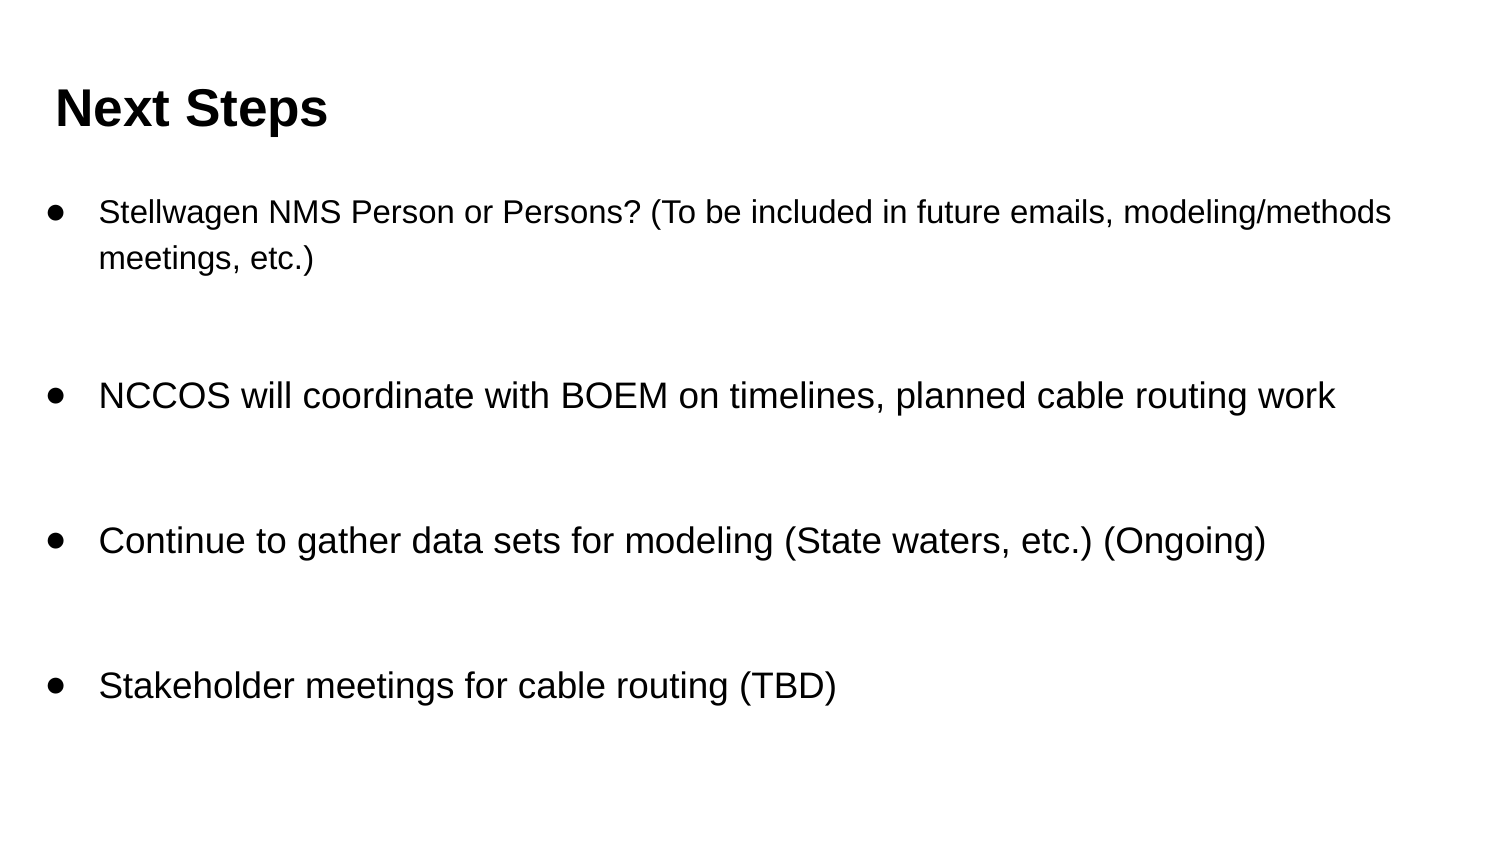

# Next Steps
Stellwagen NMS Person or Persons? (To be included in future emails, modeling/methods meetings, etc.)

NCCOS will coordinate with BOEM on timelines, planned cable routing work

Continue to gather data sets for modeling (State waters, etc.) (Ongoing)

Stakeholder meetings for cable routing (TBD)